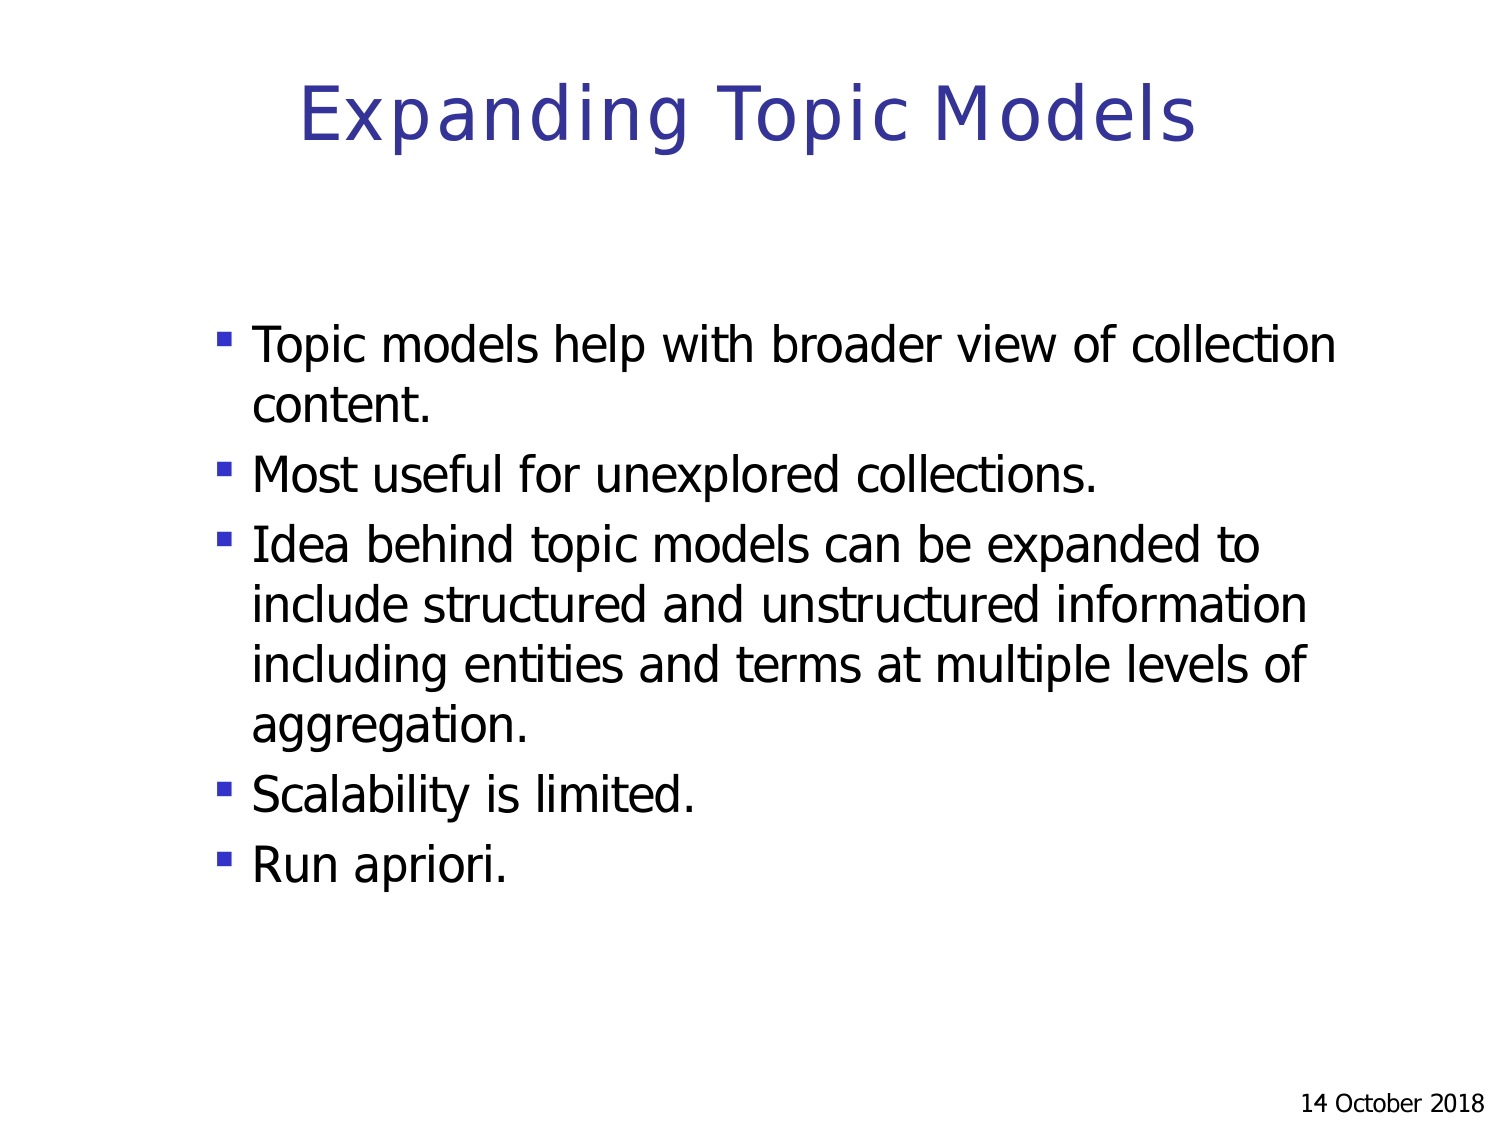

# Expanding Topic Models

Topic models help with broader view of collection content.
Most useful for unexplored collections.
Idea behind topic models can be expanded to include structured and unstructured information including entities and terms at multiple levels of aggregation.
Scalability is limited.
Run apriori.
14 October 2018